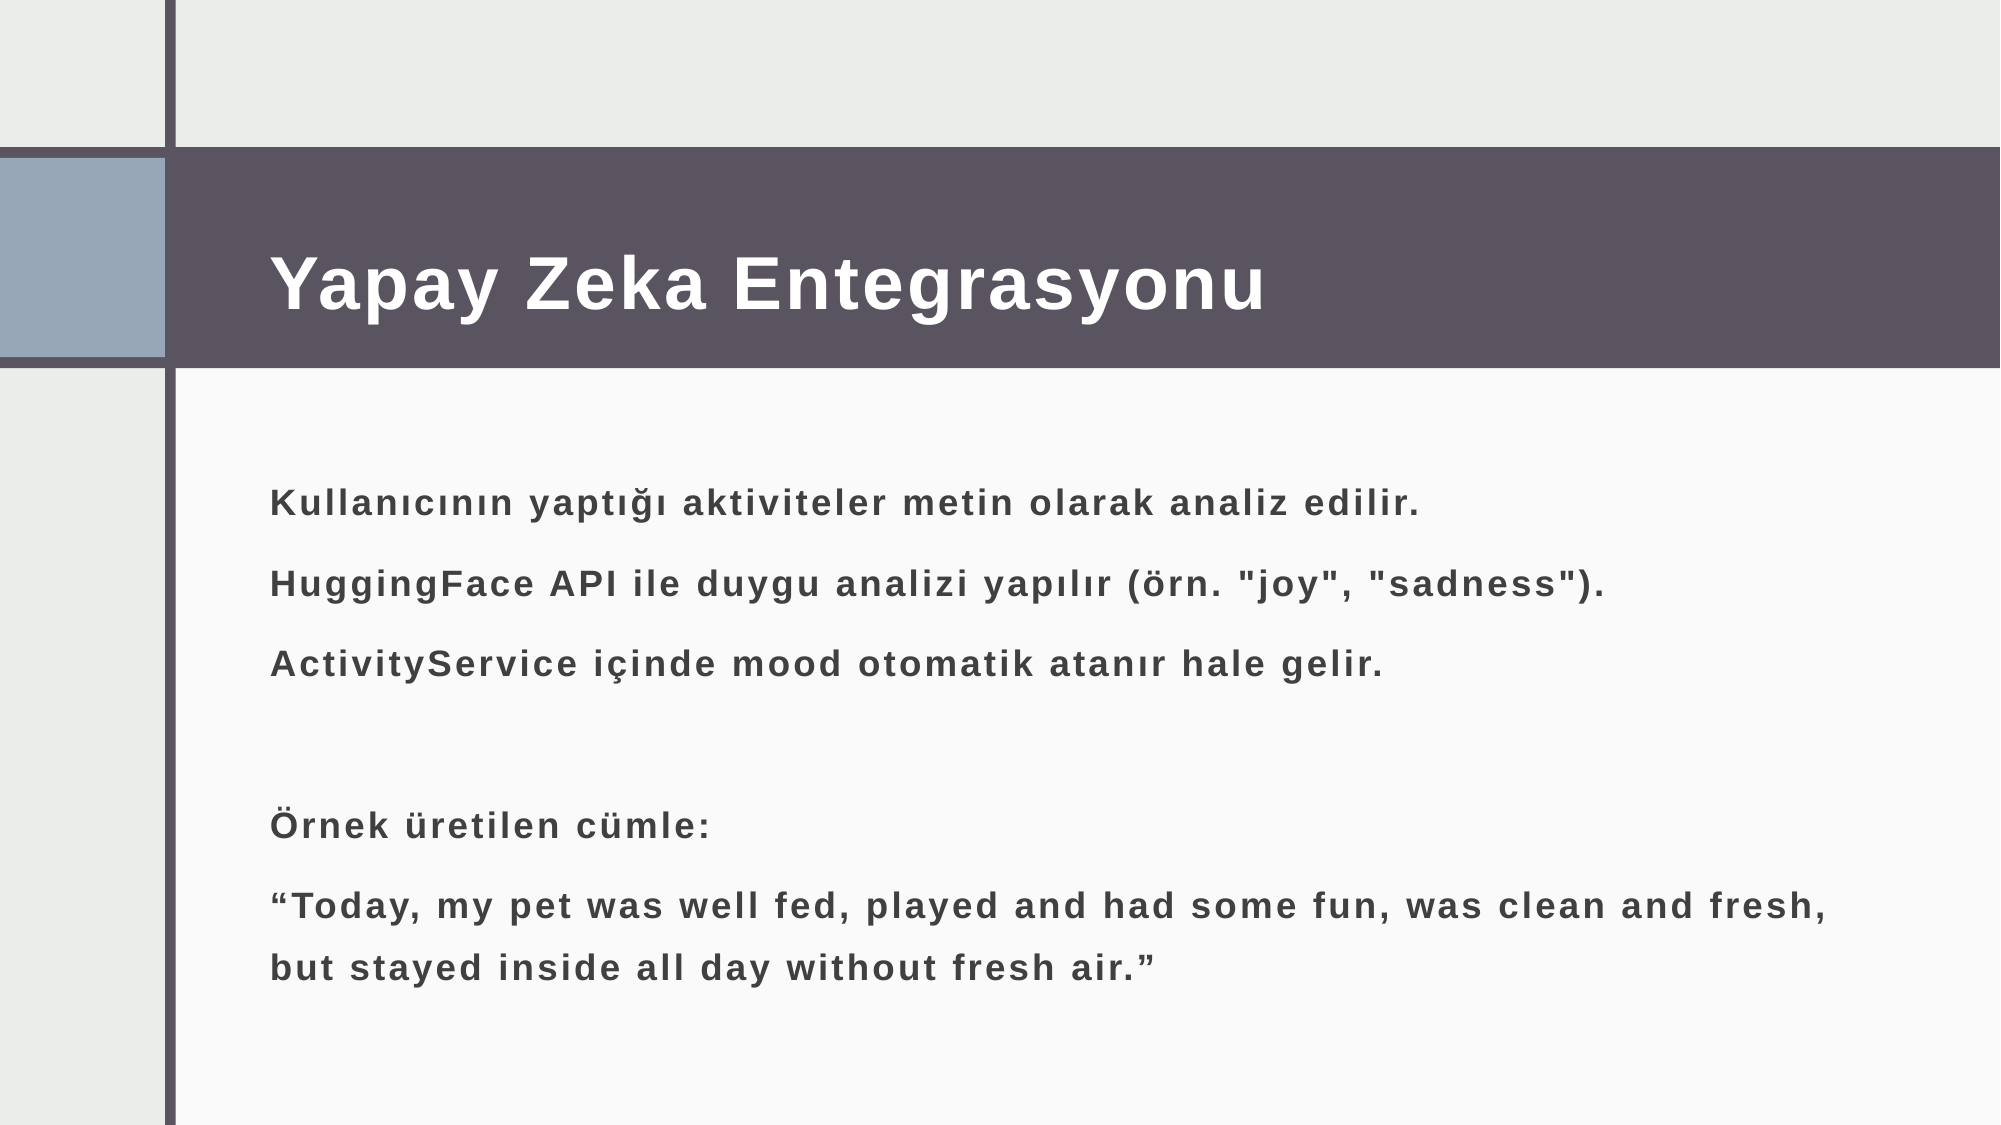

# Yapay Zeka Entegrasyonu

Kullanıcının yaptığı aktiviteler metin olarak analiz edilir.
HuggingFace API ile duygu analizi yapılır (örn. "joy", "sadness").
ActivityService içinde mood otomatik atanır hale gelir.

Örnek üretilen cümle:
“Today, my pet was well fed, played and had some fun, was clean and fresh, but stayed inside all day without fresh air.”